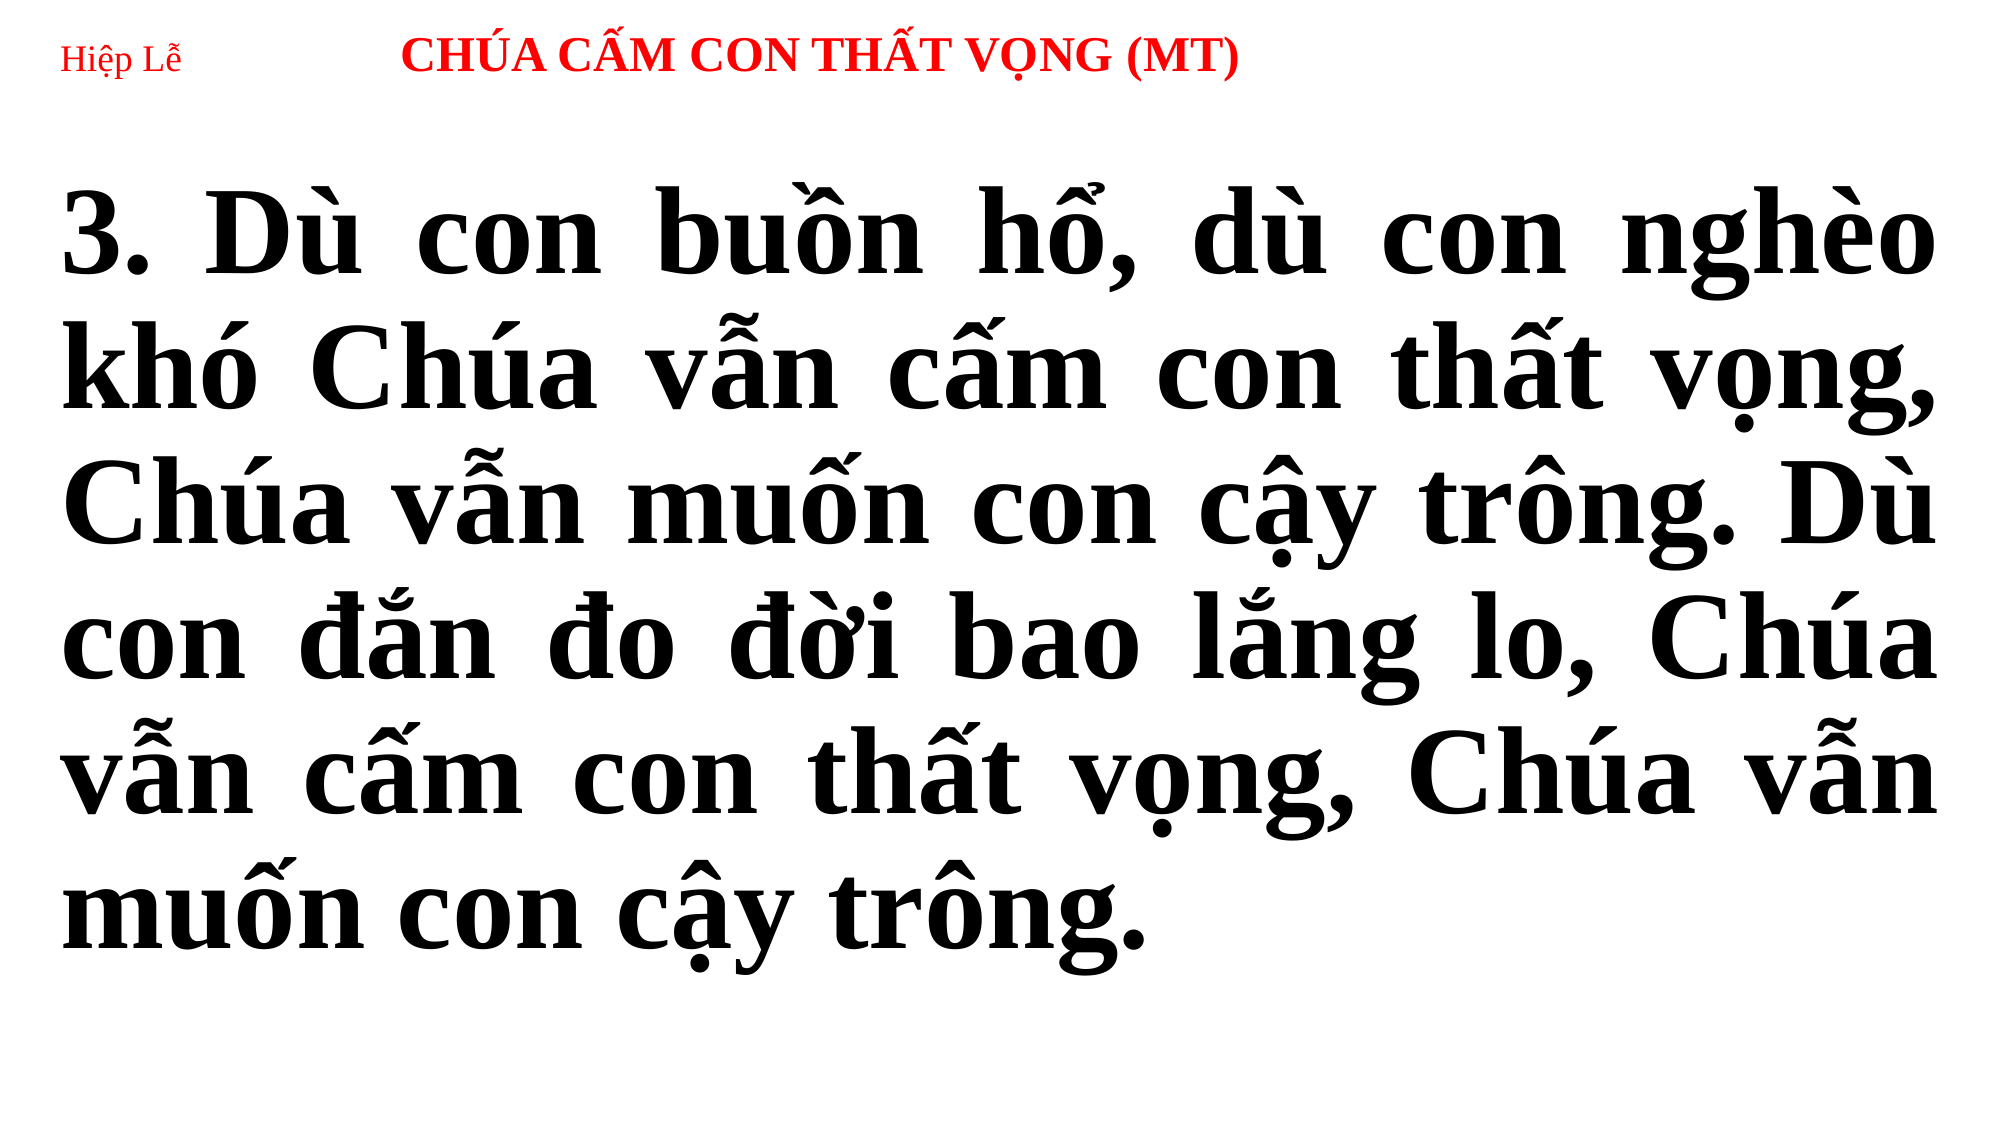

# Hiệp Lễ                       CHÚA CẤM CON THẤT VỌNG (MT)
3. Dù con buồn hổ, dù con nghèo khó Chúa vẫn cấm con thất vọng, Chúa vẫn muốn con cậy trông. Dù con đắn đo đời bao lắng lo, Chúa vẫn cấm con thất vọng, Chúa vẫn muốn con cậy trông.